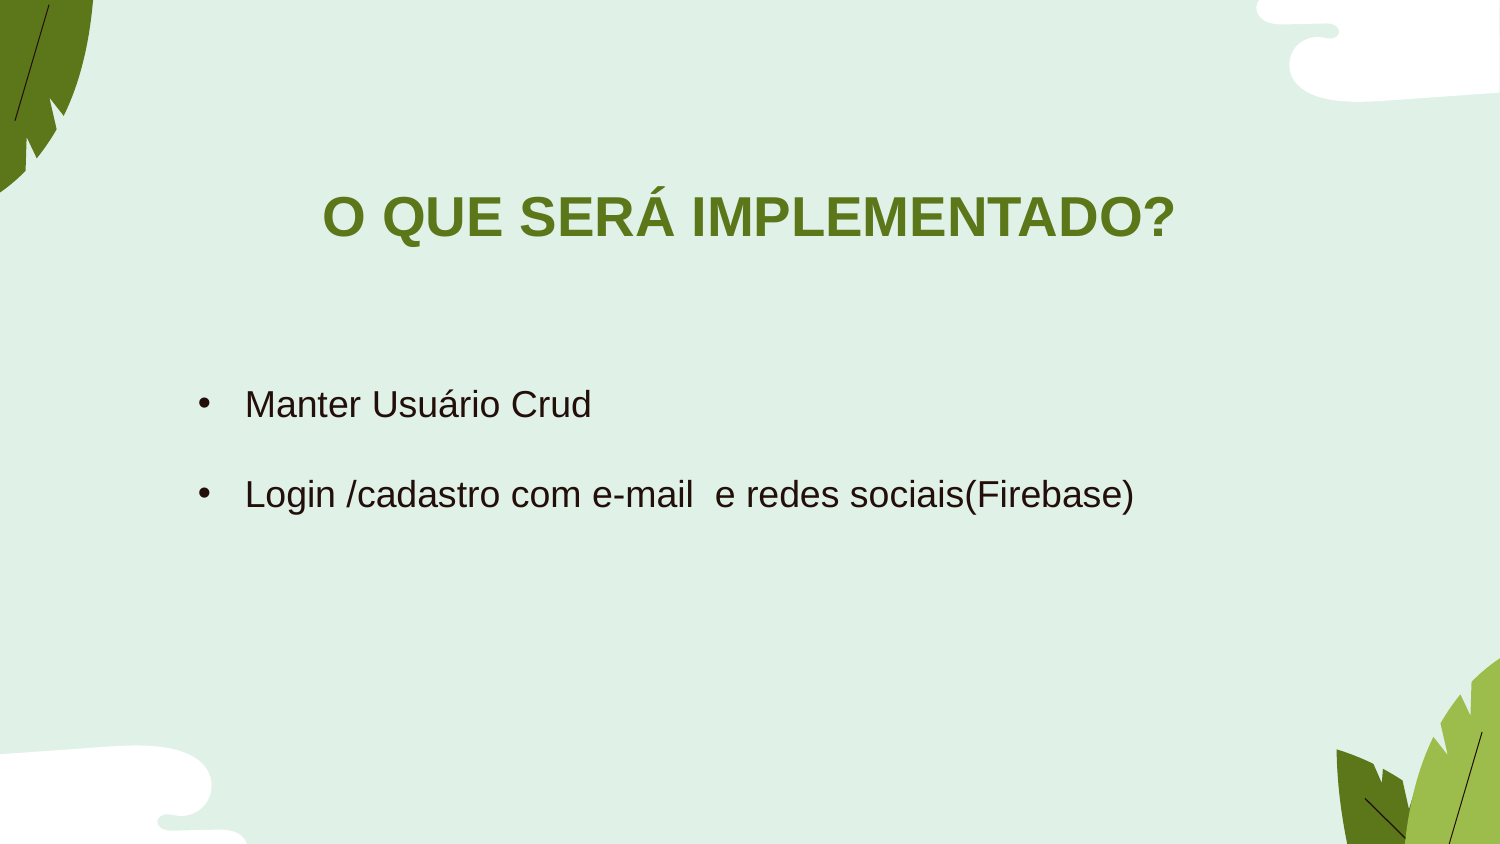

# O QUE SERÁ IMPLEMENTADO?
Manter Usuário Crud

Login /cadastro com e-mail  e redes sociais(Firebase)